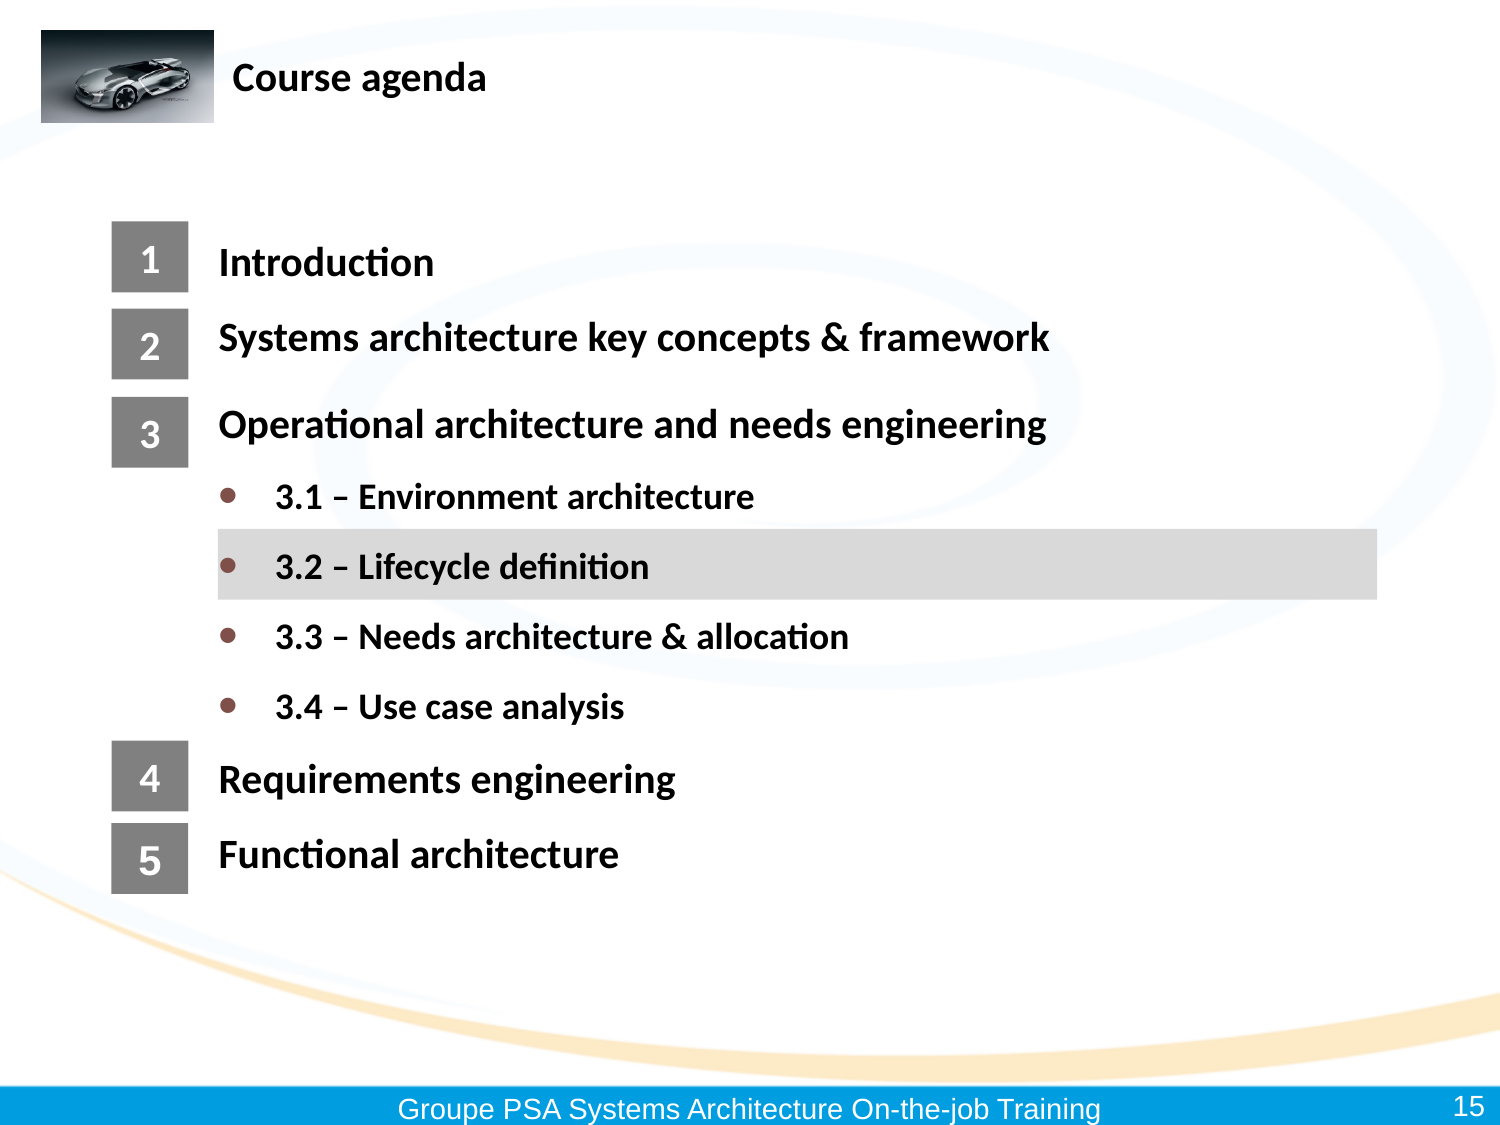

# Course agenda
1
Introduction
Systems architecture key concepts & framework
Operational architecture and needs engineering
3.1 – Environment architecture
3.2 – Lifecycle definition
3.3 – Needs architecture & allocation
3.4 – Use case analysis
Requirements engineering
Functional architecture

2
3

4
5
15
Groupe PSA Systems Architecture On-the-job Training